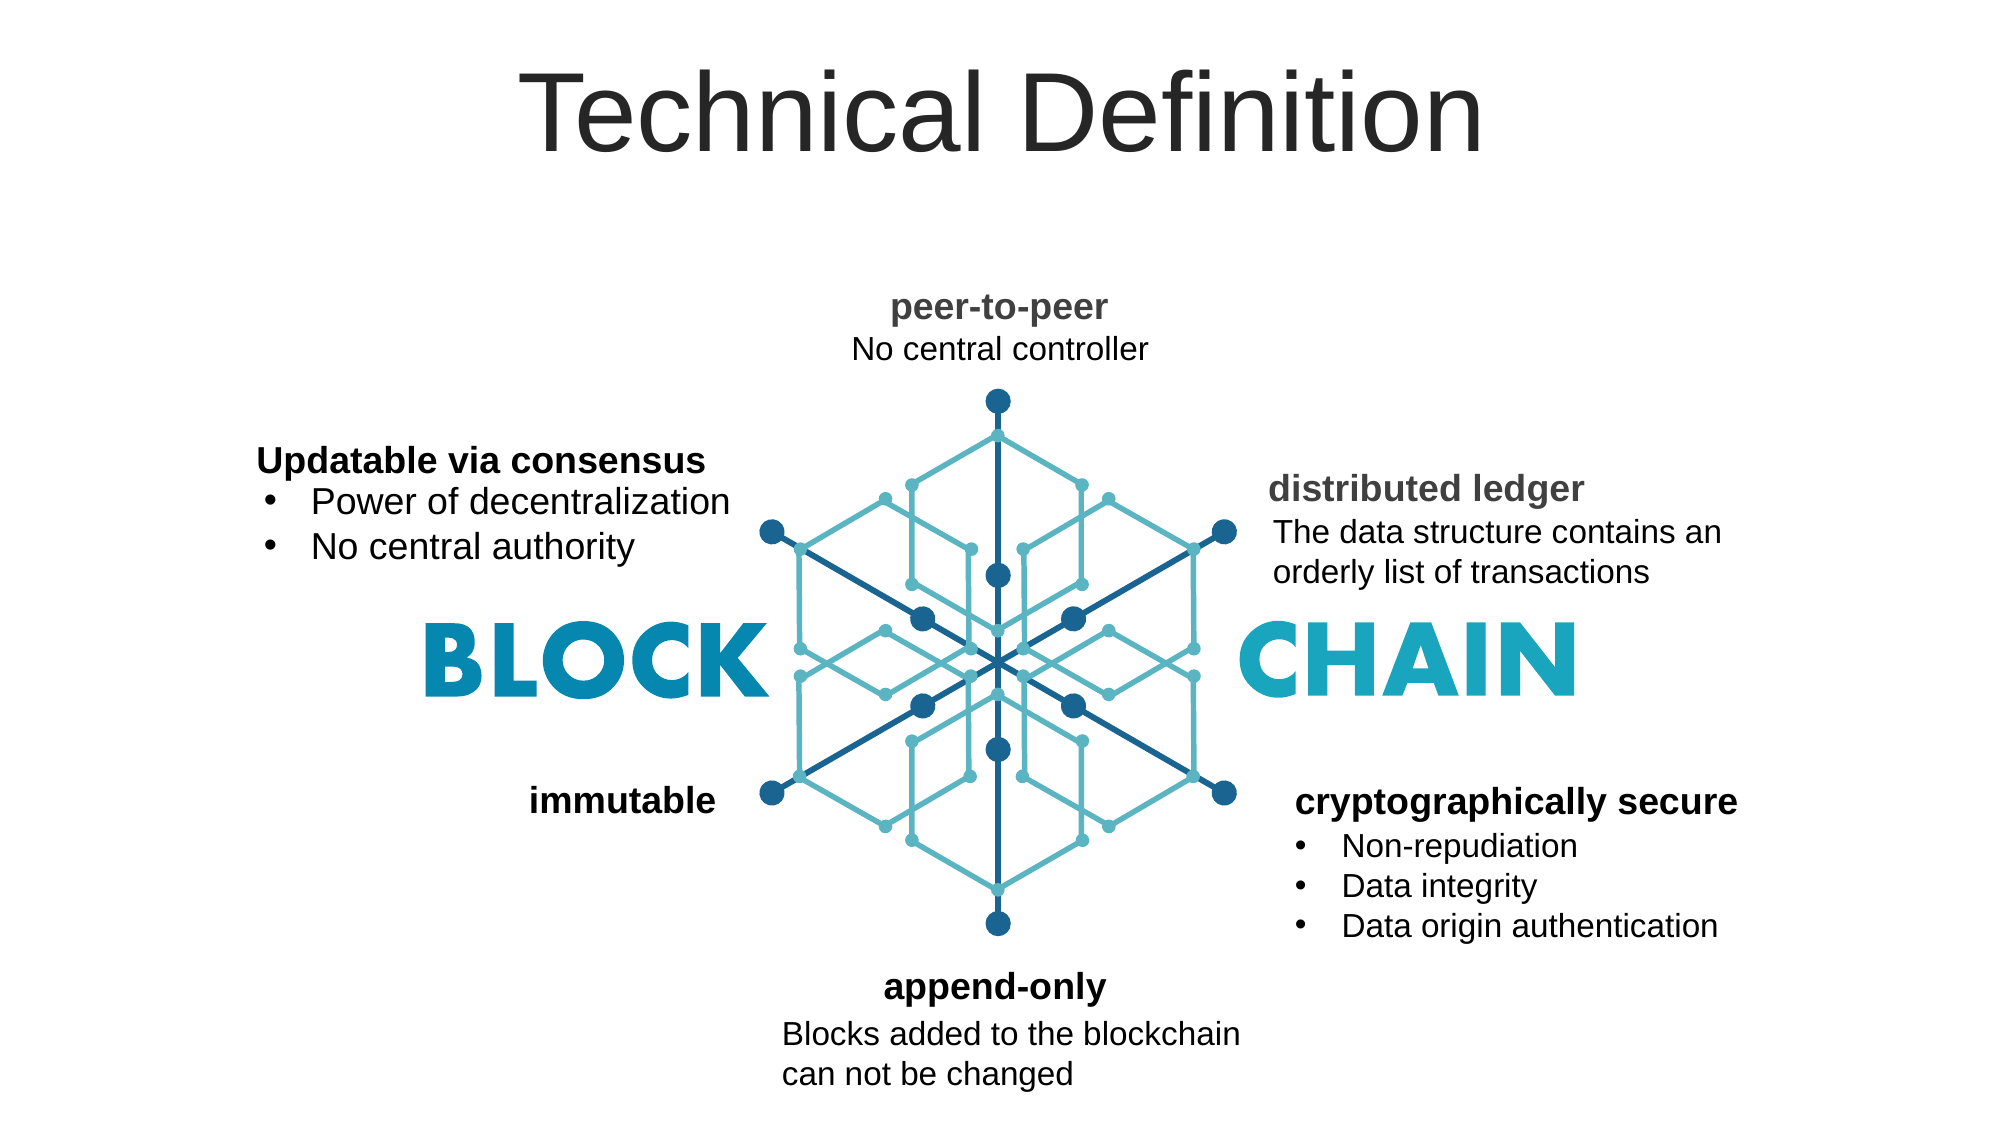

Technical Definition
peer-to-peer

No central controller

Updatable via consensus

distributed ledger

Power of decentralization
No central authority
The data structure contains an orderly list of transactions

immutable

cryptographically secure

Non-repudiation
Data integrity
Data origin authentication
append-only

Blocks added to the blockchain can not be changed